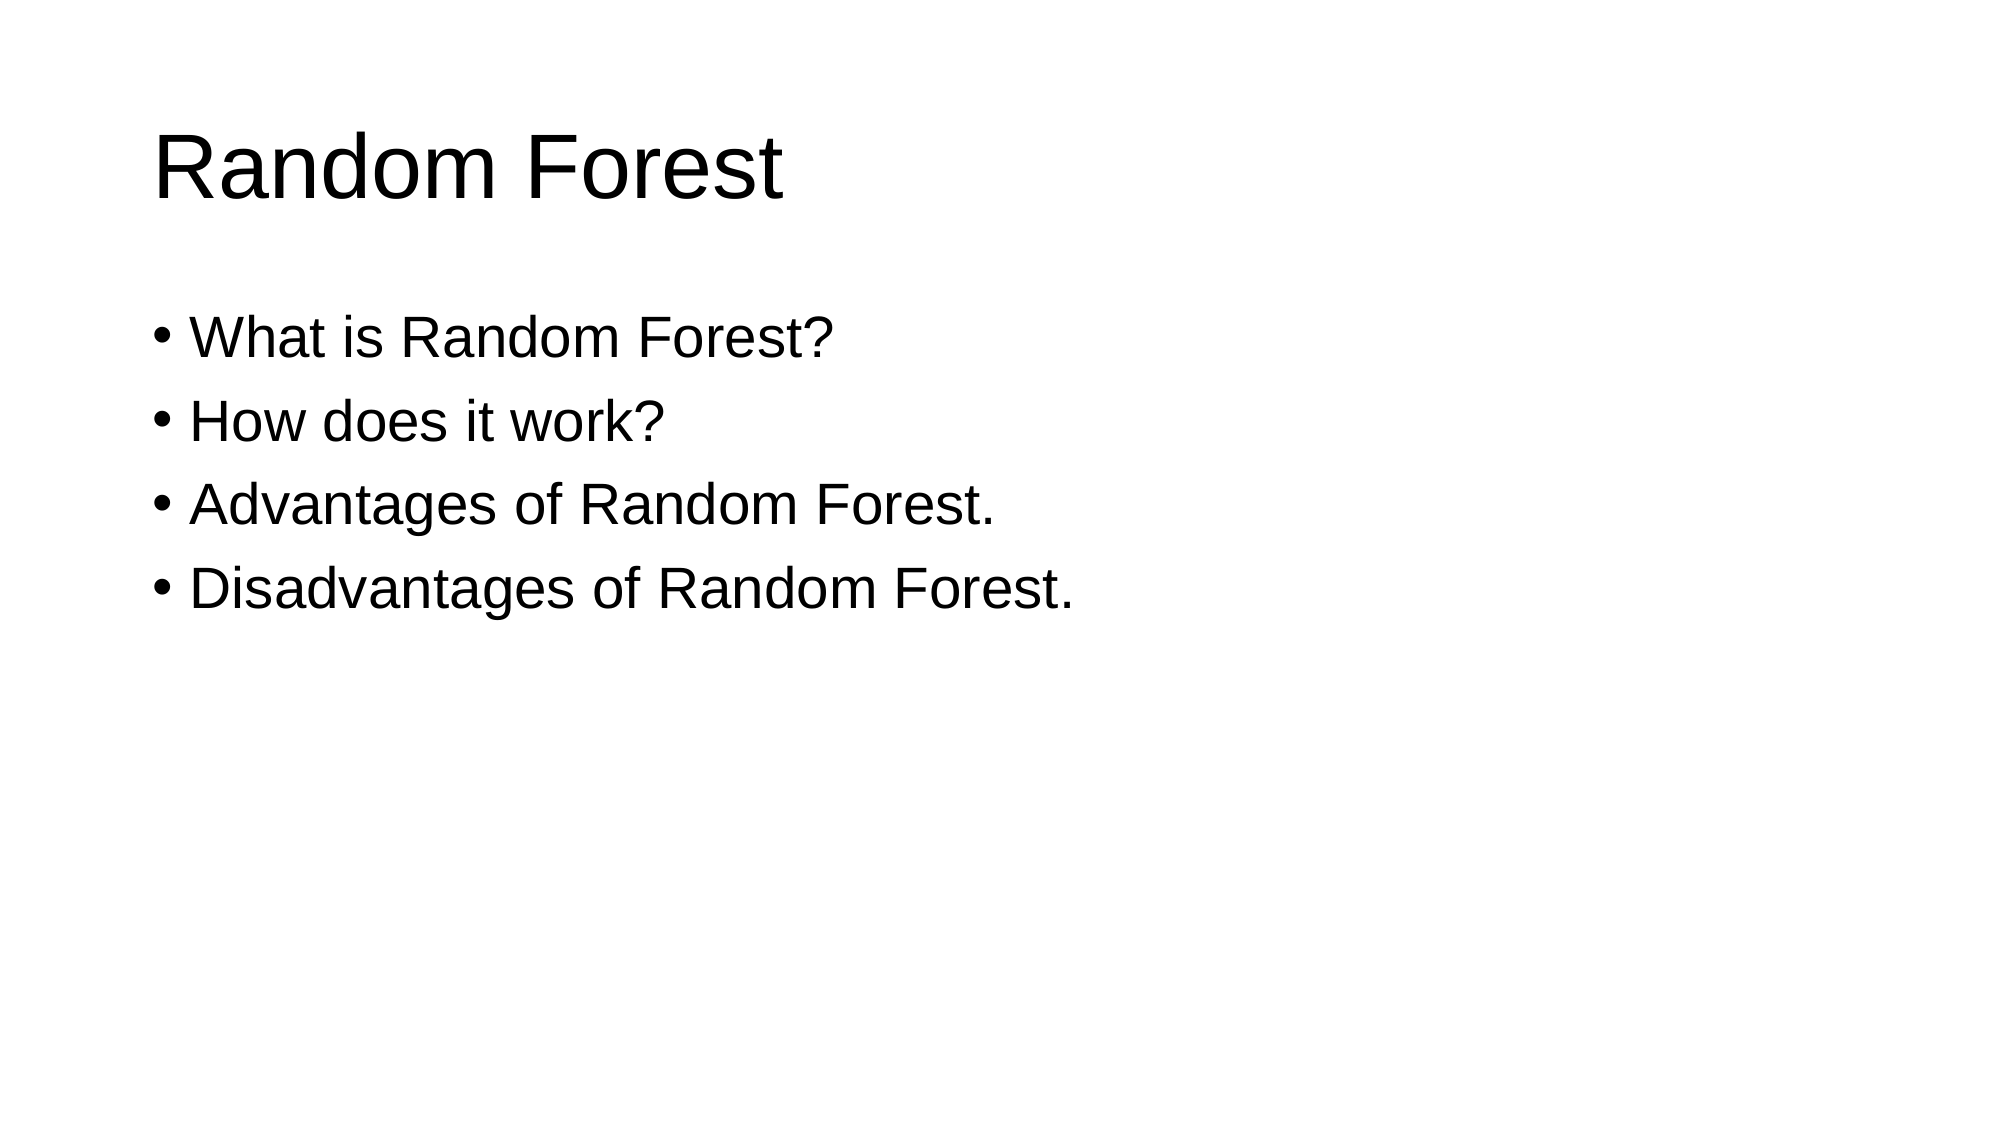

# Random Forest
What is Random Forest?
How does it work?
Advantages of Random Forest.
Disadvantages of Random Forest.